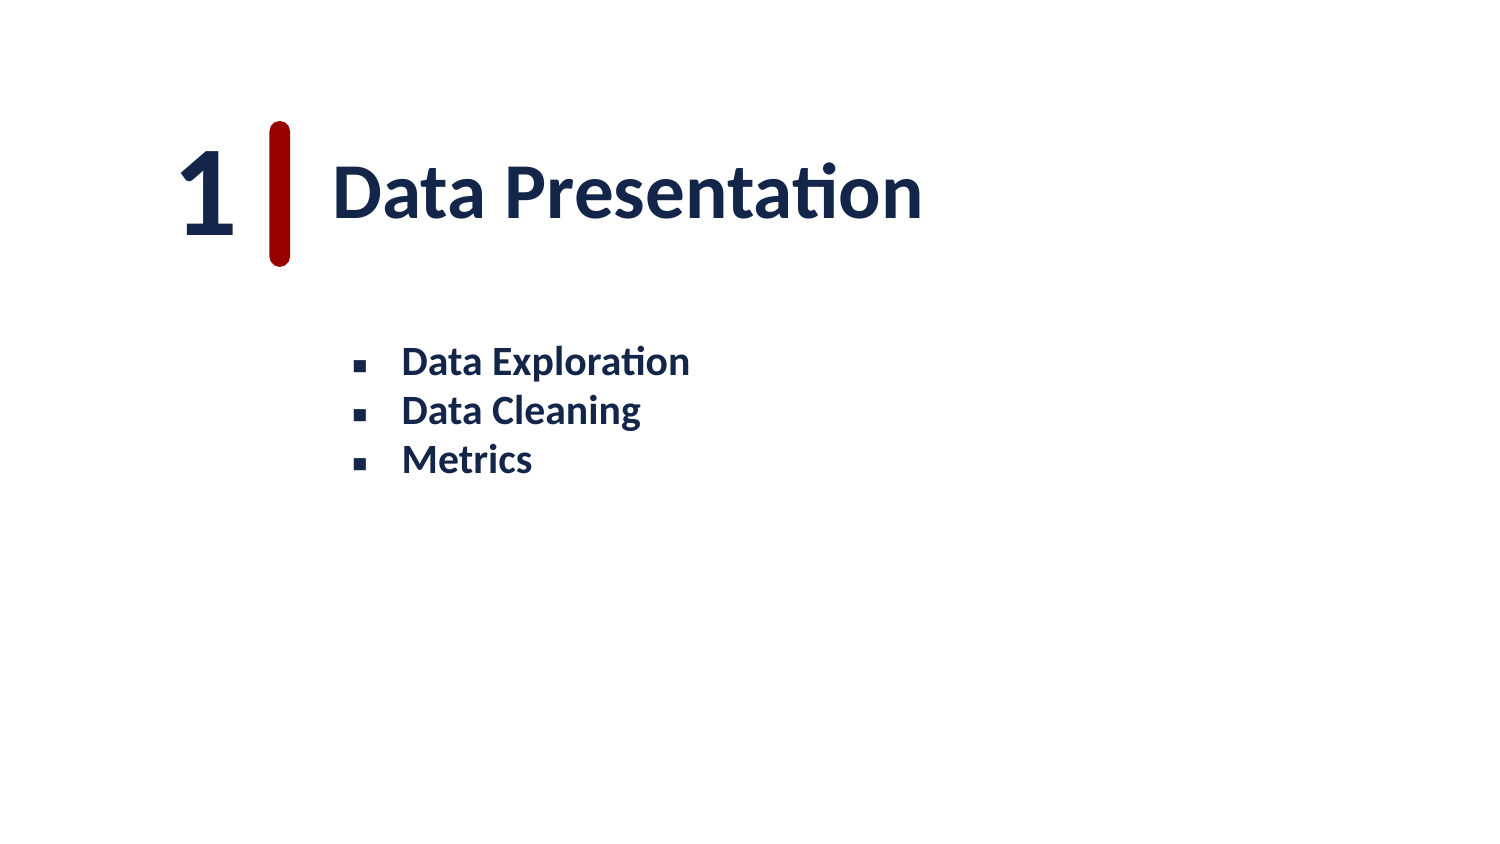

1
Data Presentation
Data Exploration
Data Cleaning
Metrics